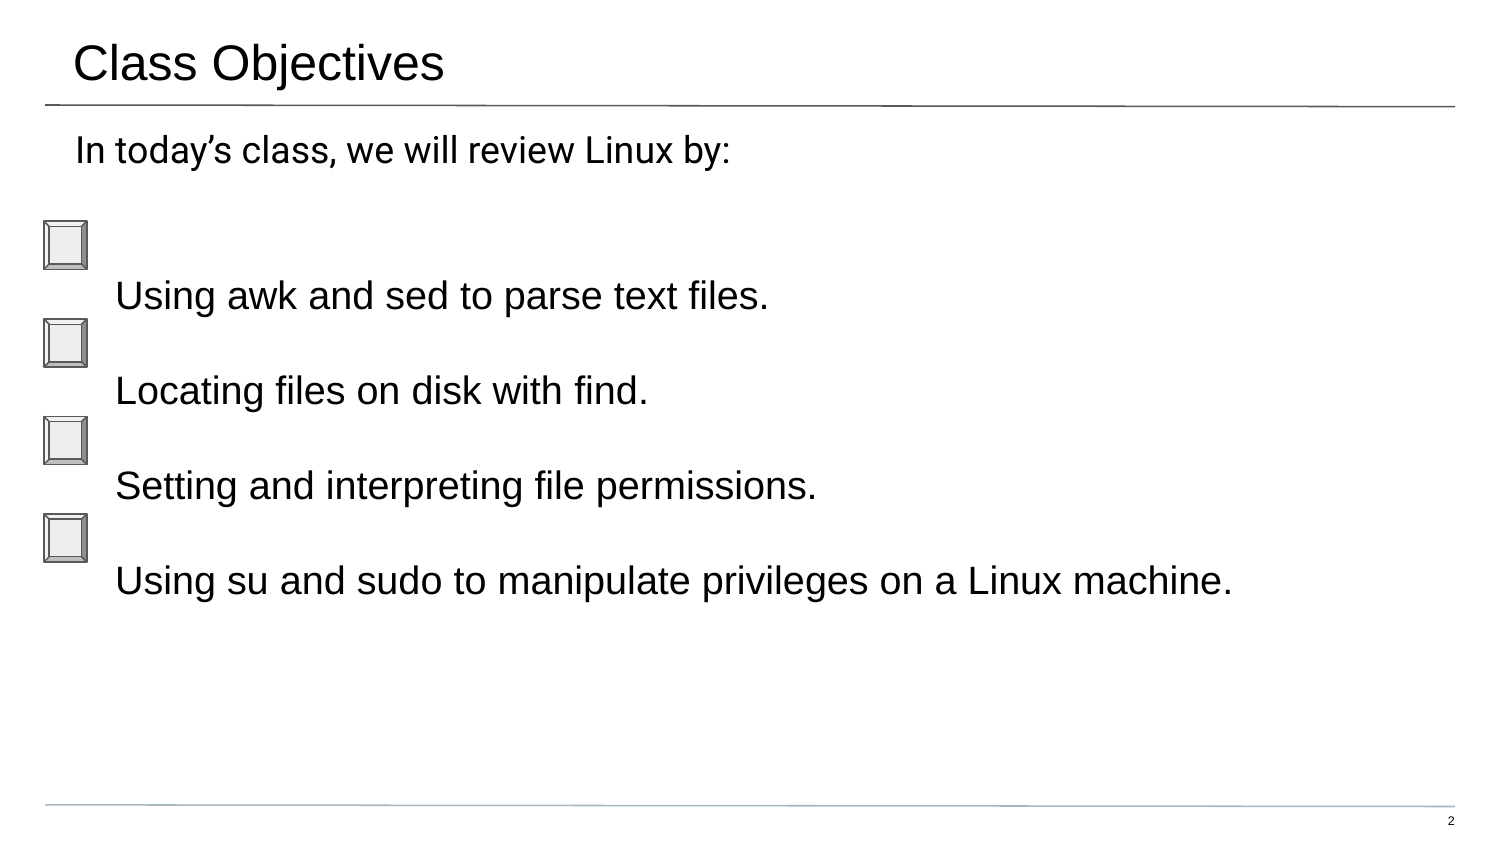

# Class Objectives
In today’s class, we will review Linux by:
Using awk and sed to parse text files.
Locating files on disk with find.
Setting and interpreting file permissions.
Using su and sudo to manipulate privileges on a Linux machine.

2